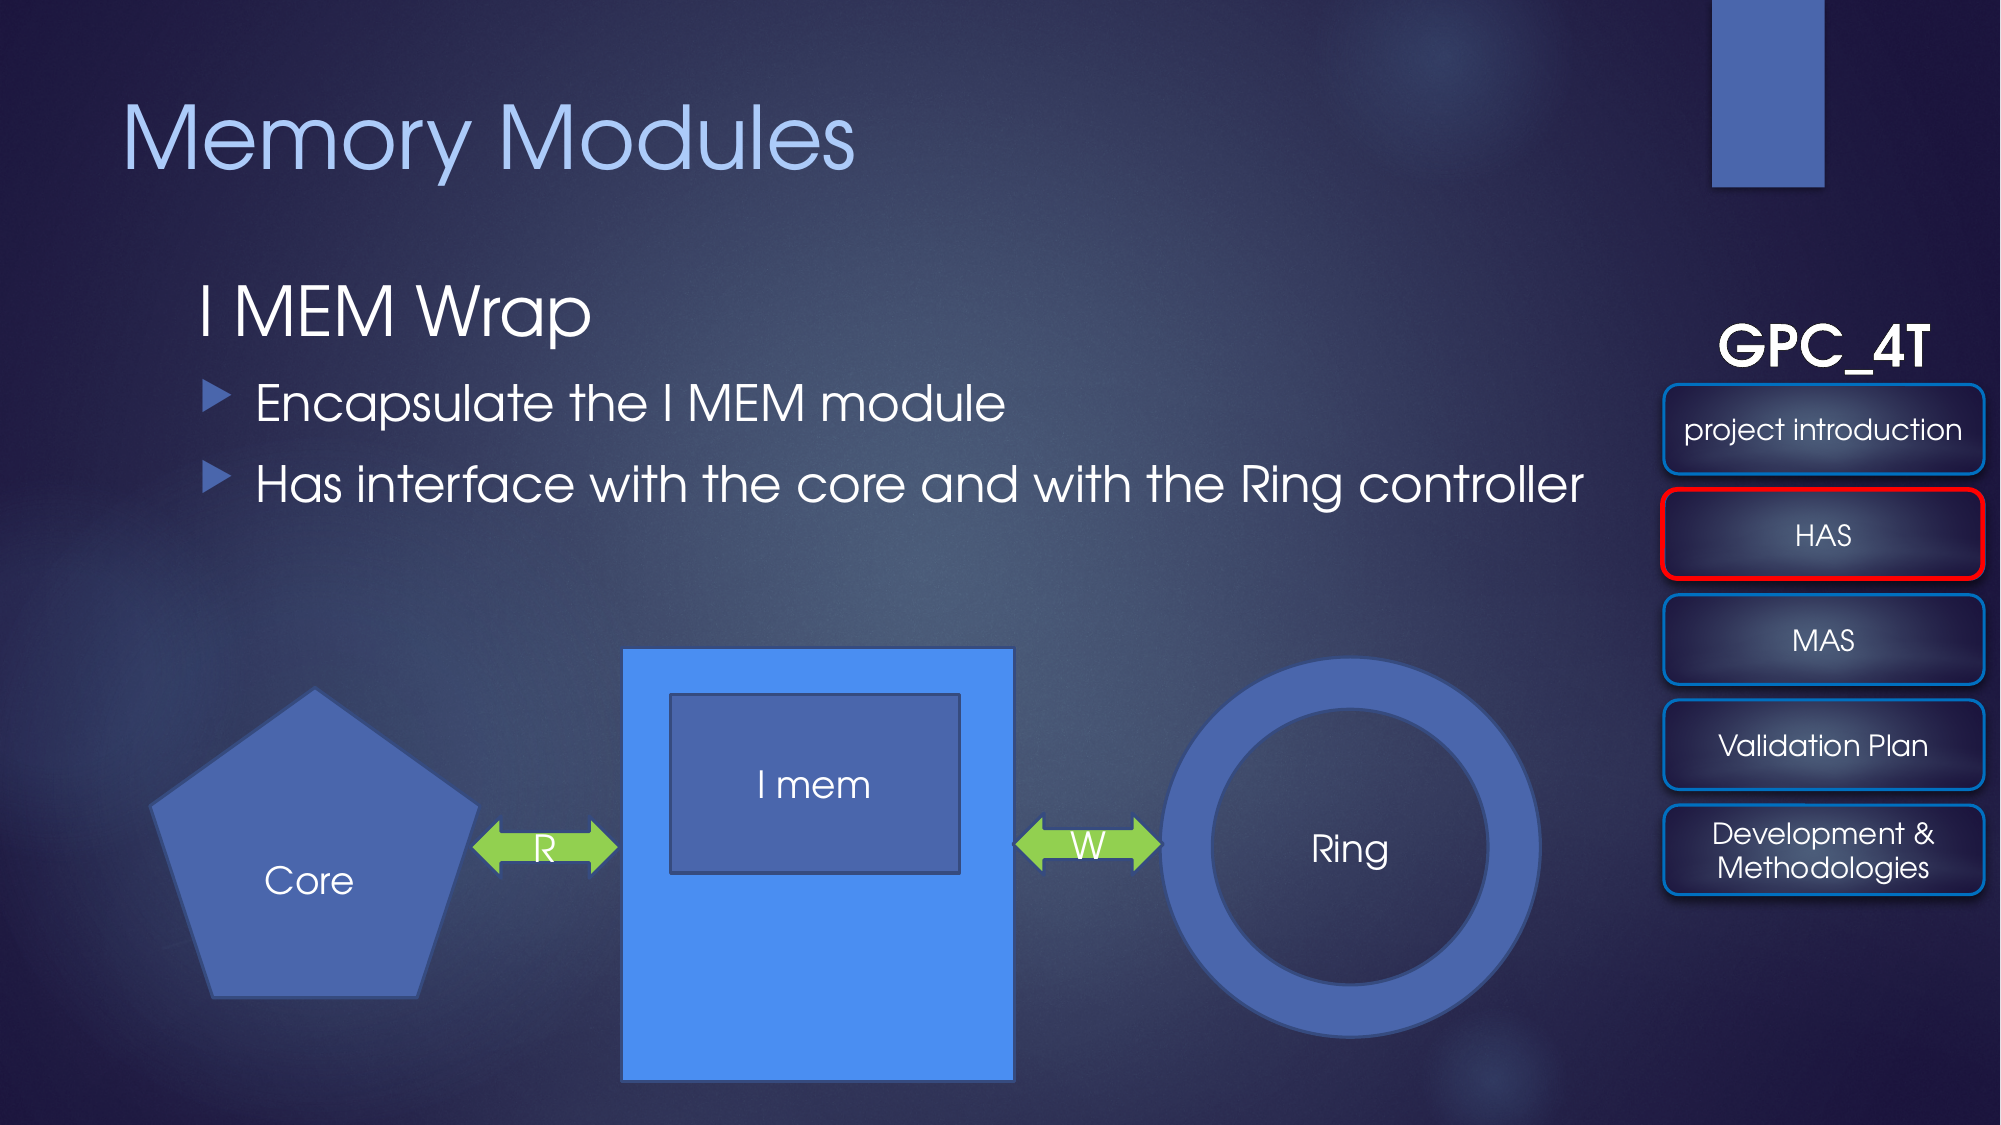

# Memory Modules
I MEM Wrap
Encapsulate the I MEM module
Has interface with the core and with the Ring controller

Ring
Core
I mem
W
R